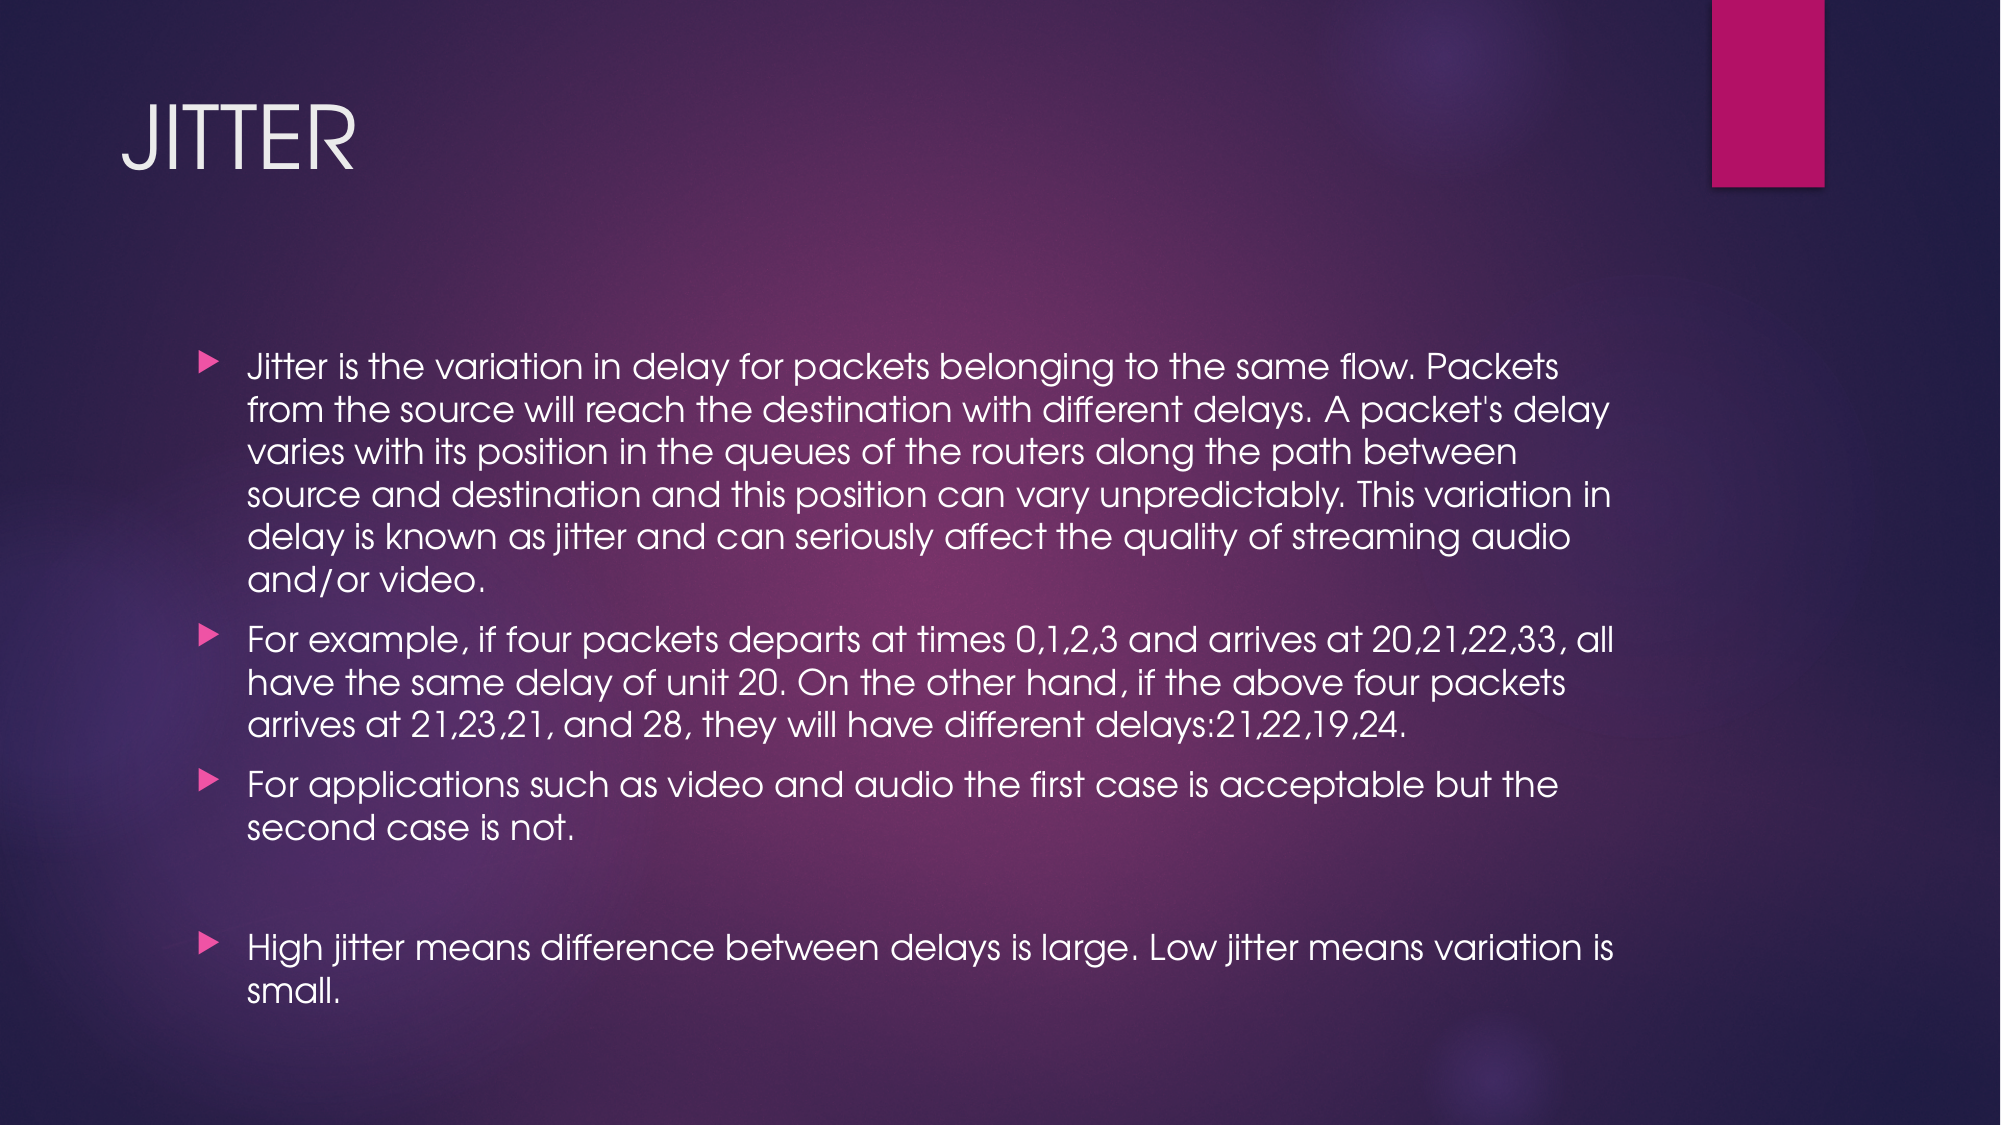

# JITTER
Jitter is the variation in delay for packets belonging to the same flow. Packets from the source will reach the destination with different delays. A packet's delay varies with its position in the queues of the routers along the path between source and destination and this position can vary unpredictably. This variation in delay is known as jitter and can seriously affect the quality of streaming audio and/or video.
For example, if four packets departs at times 0,1,2,3 and arrives at 20,21,22,33, all have the same delay of unit 20. On the other hand, if the above four packets arrives at 21,23,21, and 28, they will have different delays:21,22,19,24.
For applications such as video and audio the first case is acceptable but the second case is not.

High jitter means difference between delays is large. Low jitter means variation is small.